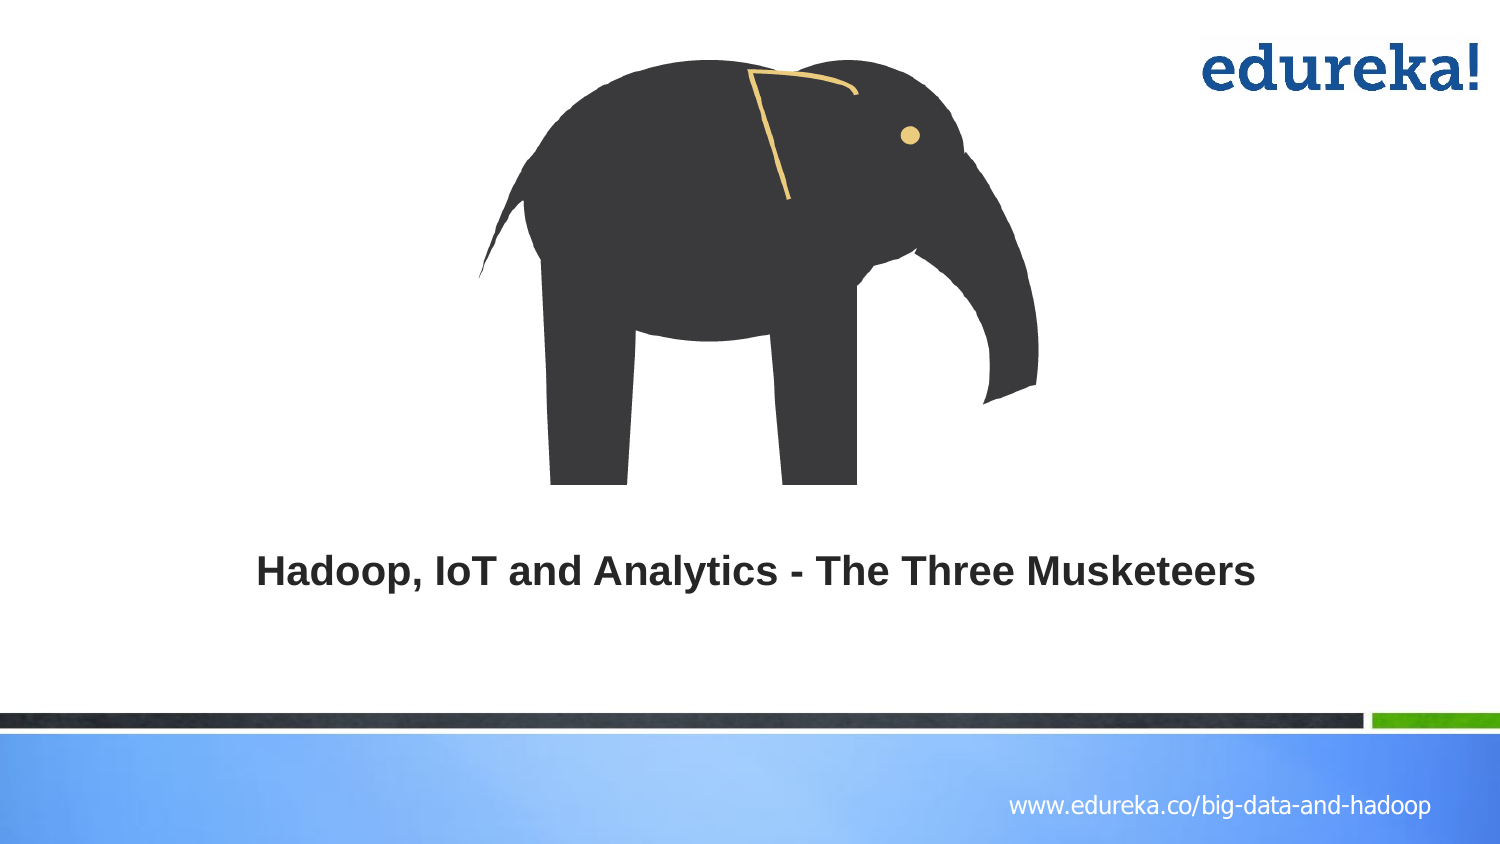

Hadoop, IoT and Analytics - The Three Musketeers